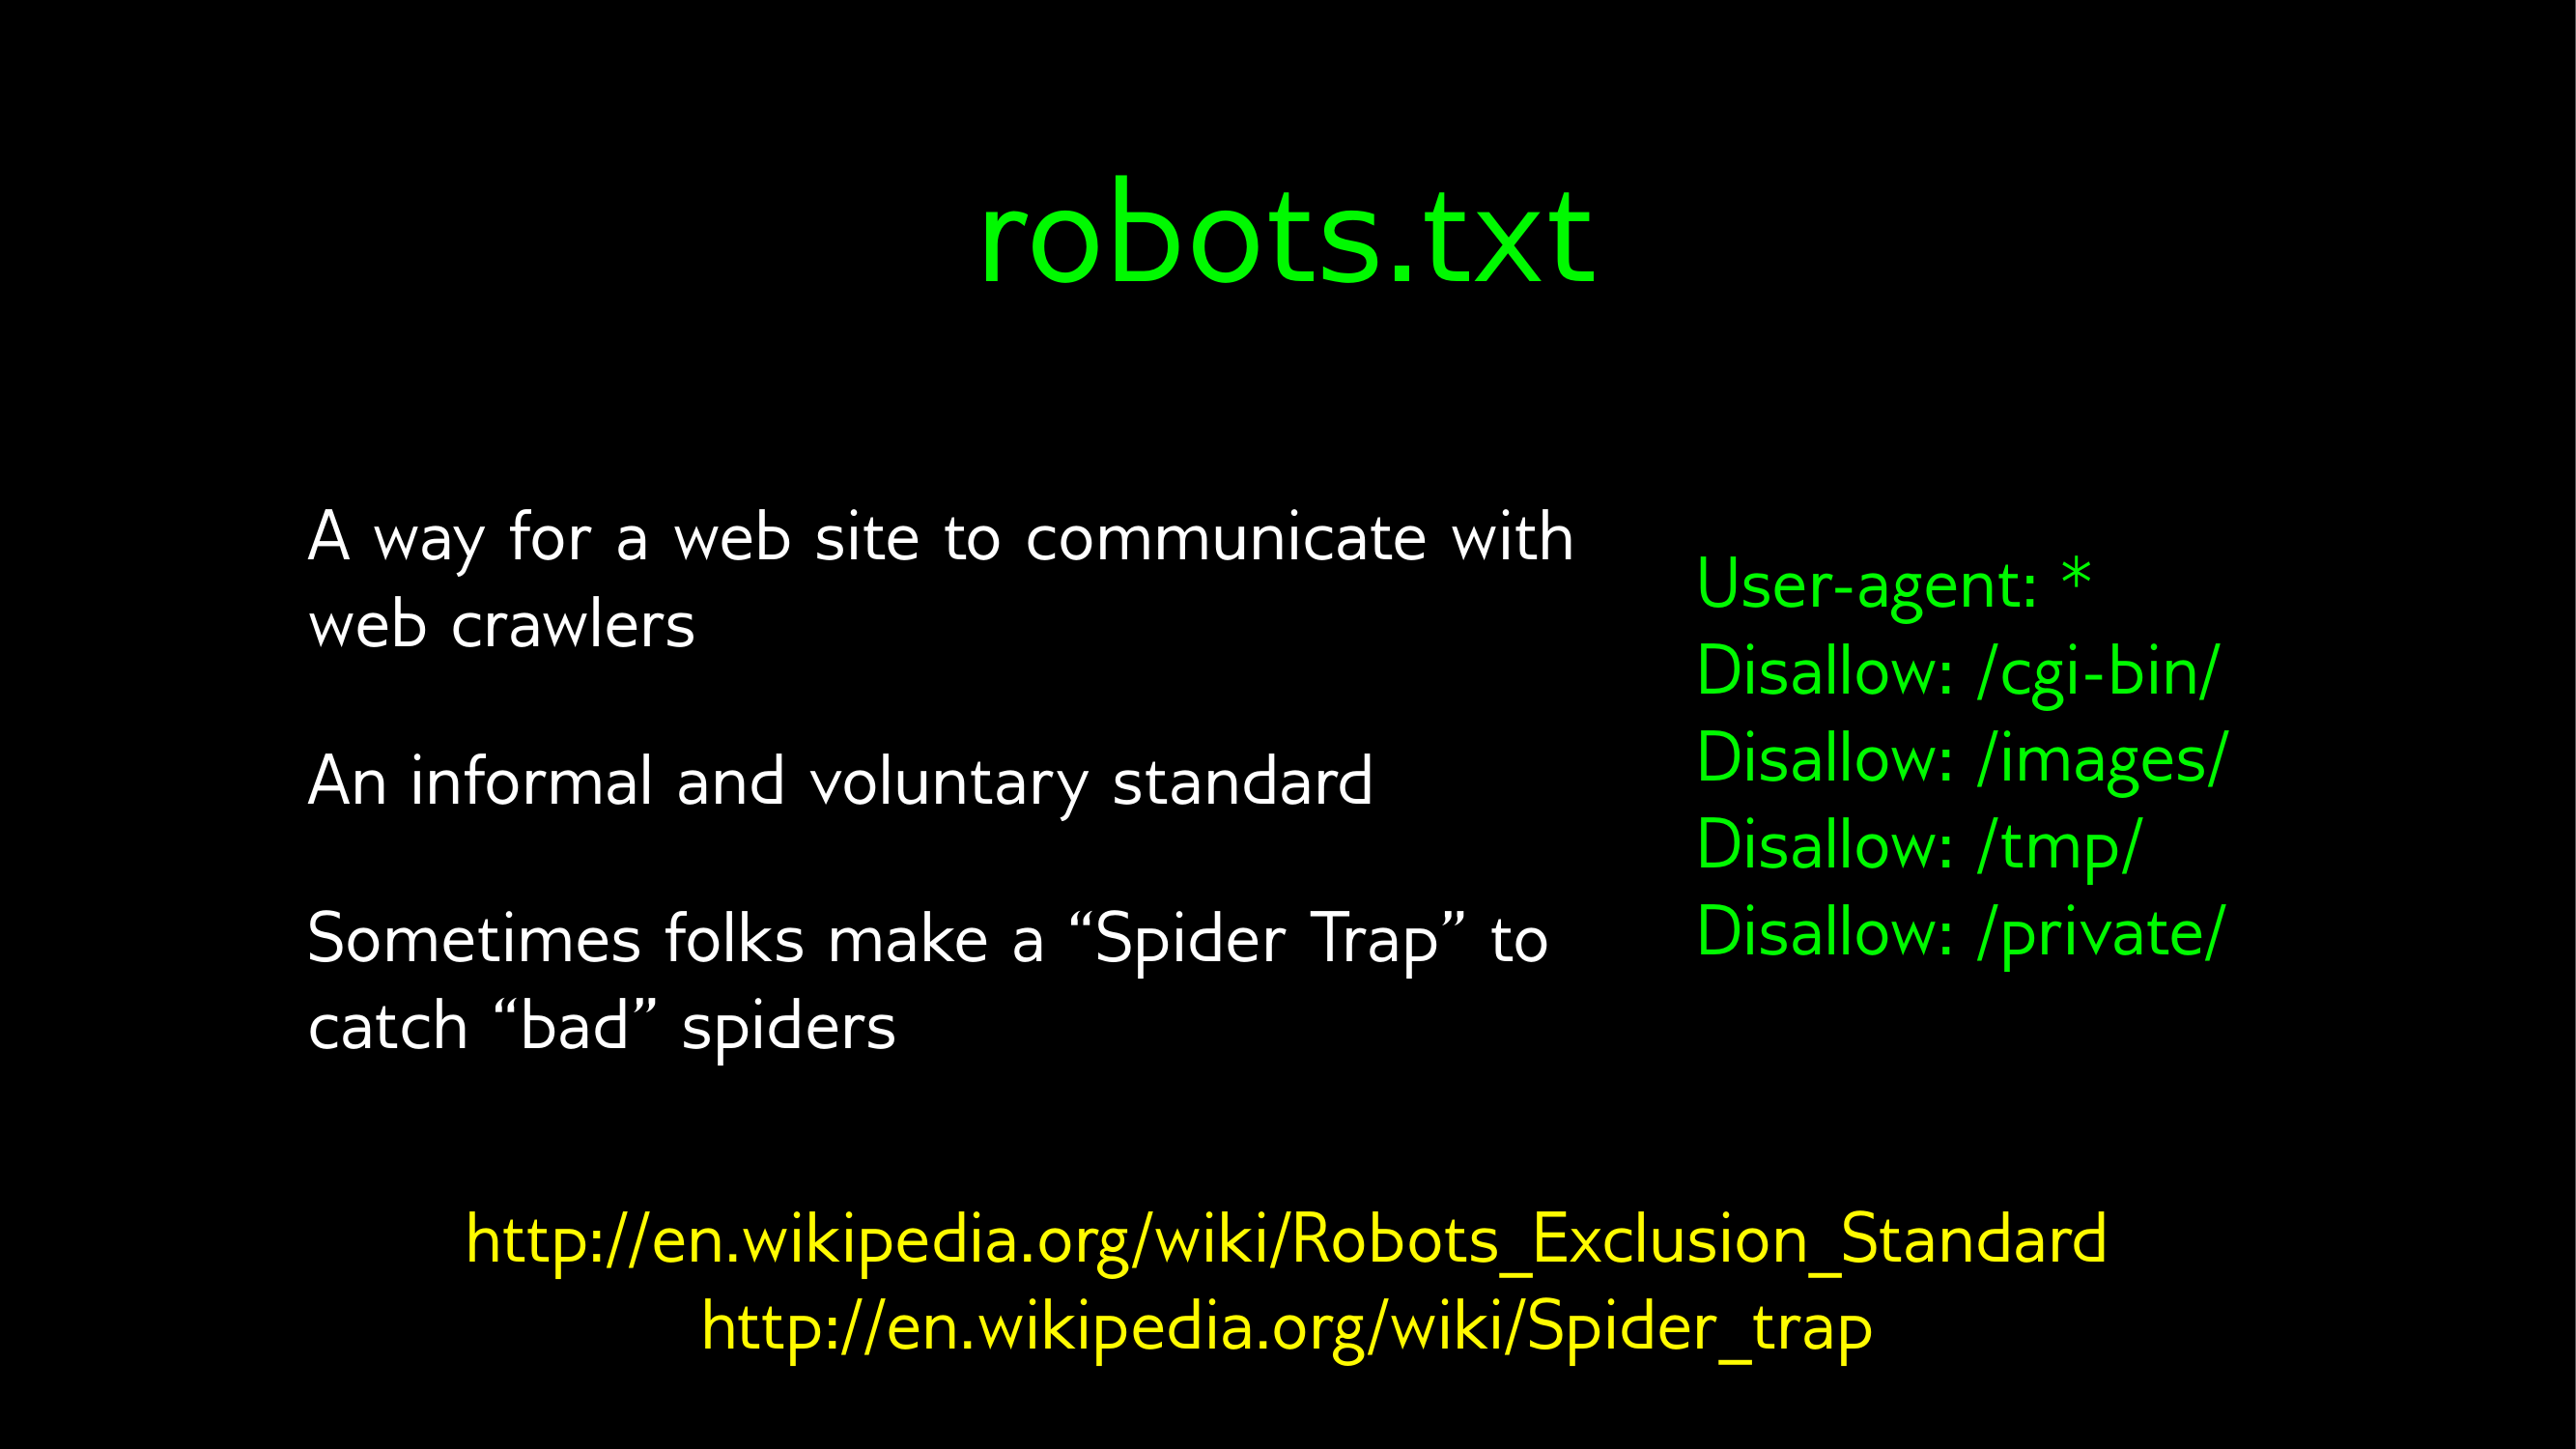

# robots.txt
A way for a web site to communicate with web crawlers
An informal and voluntary standard
Sometimes folks make a “Spider Trap” to catch “bad” spiders
User-agent: *
Disallow: /cgi-bin/
Disallow: /images/
Disallow: /tmp/
Disallow: /private/
http://en.wikipedia.org/wiki/Robots_Exclusion_Standard
http://en.wikipedia.org/wiki/Spider_trap